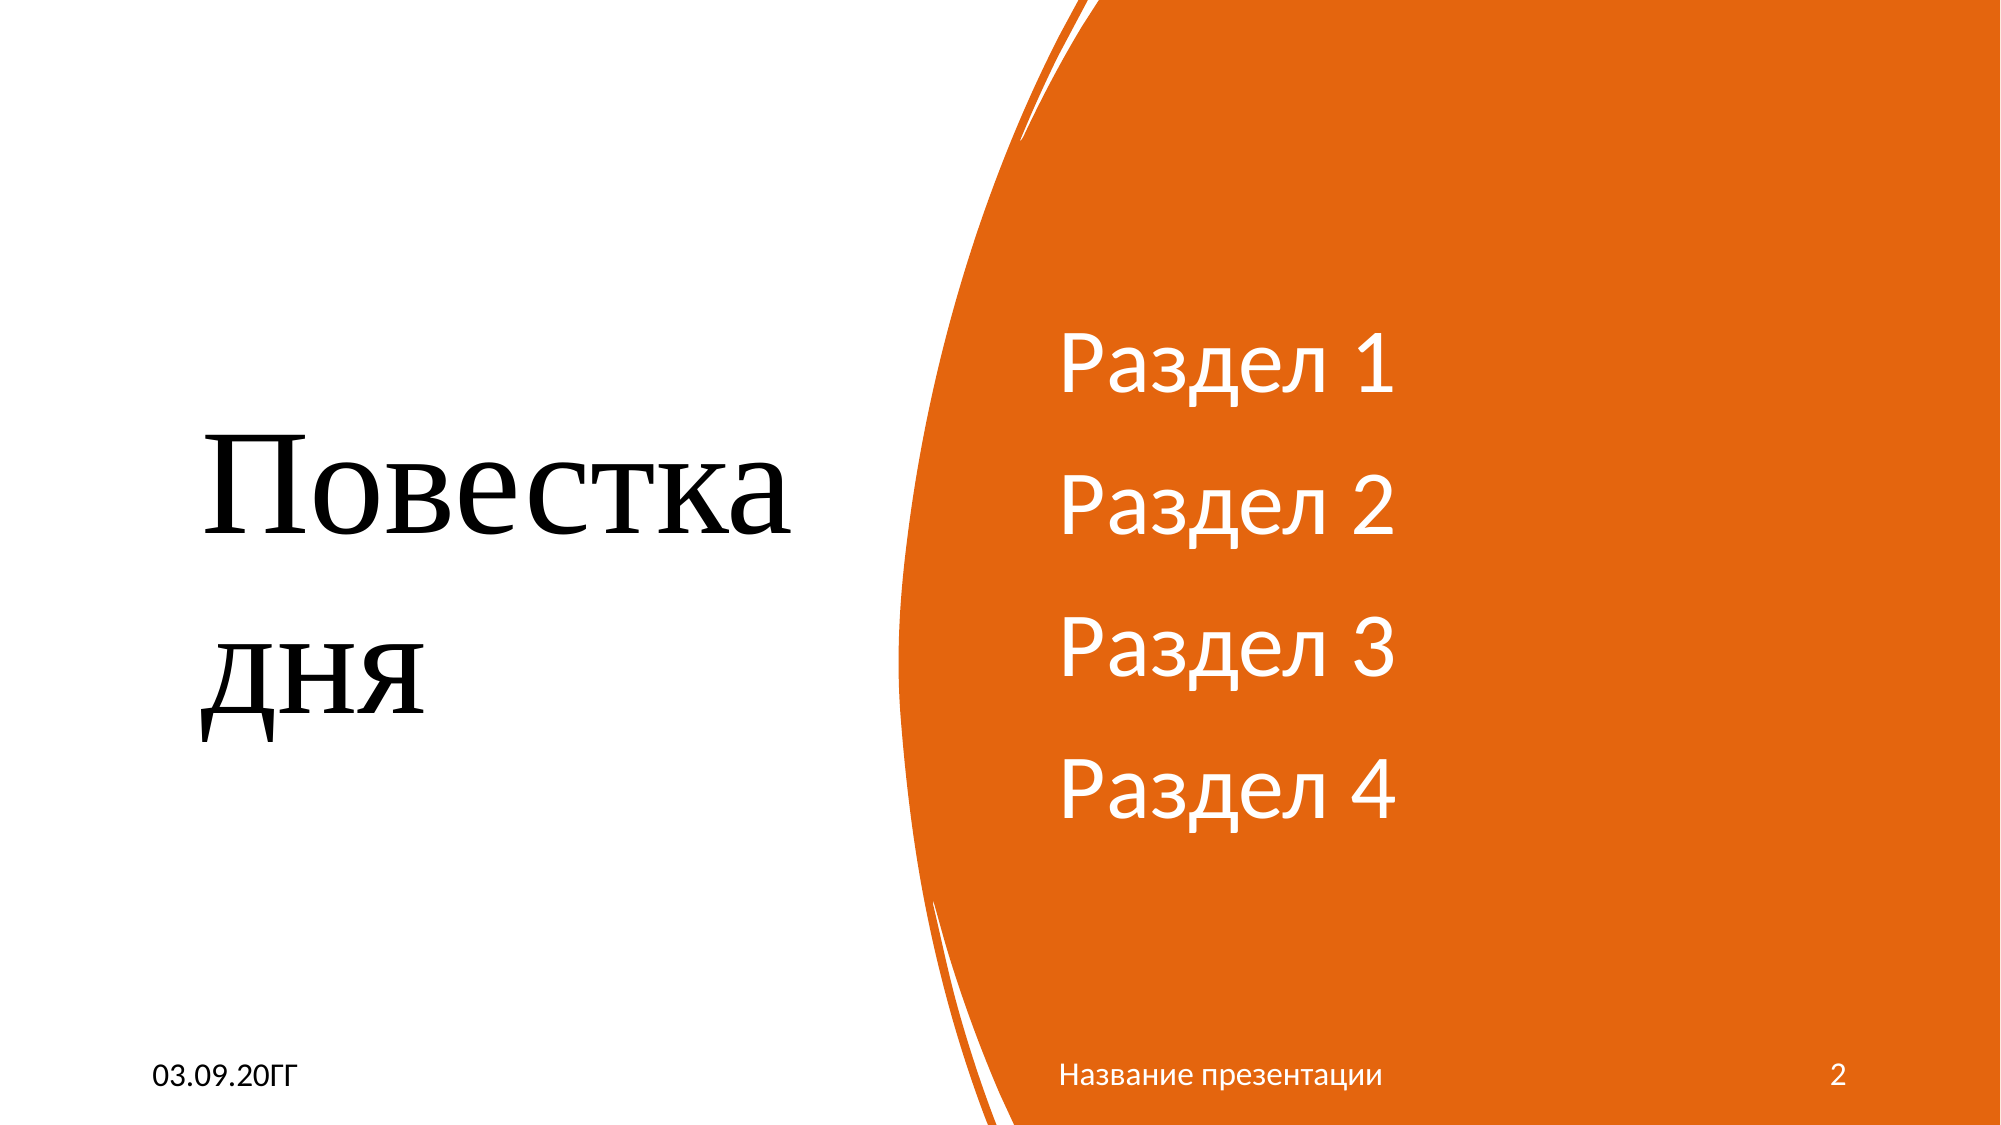

# Повестка дня
Раздел 1
Раздел 2
Раздел 3
Раздел 4
Название презентации
2
03.09.20ГГ